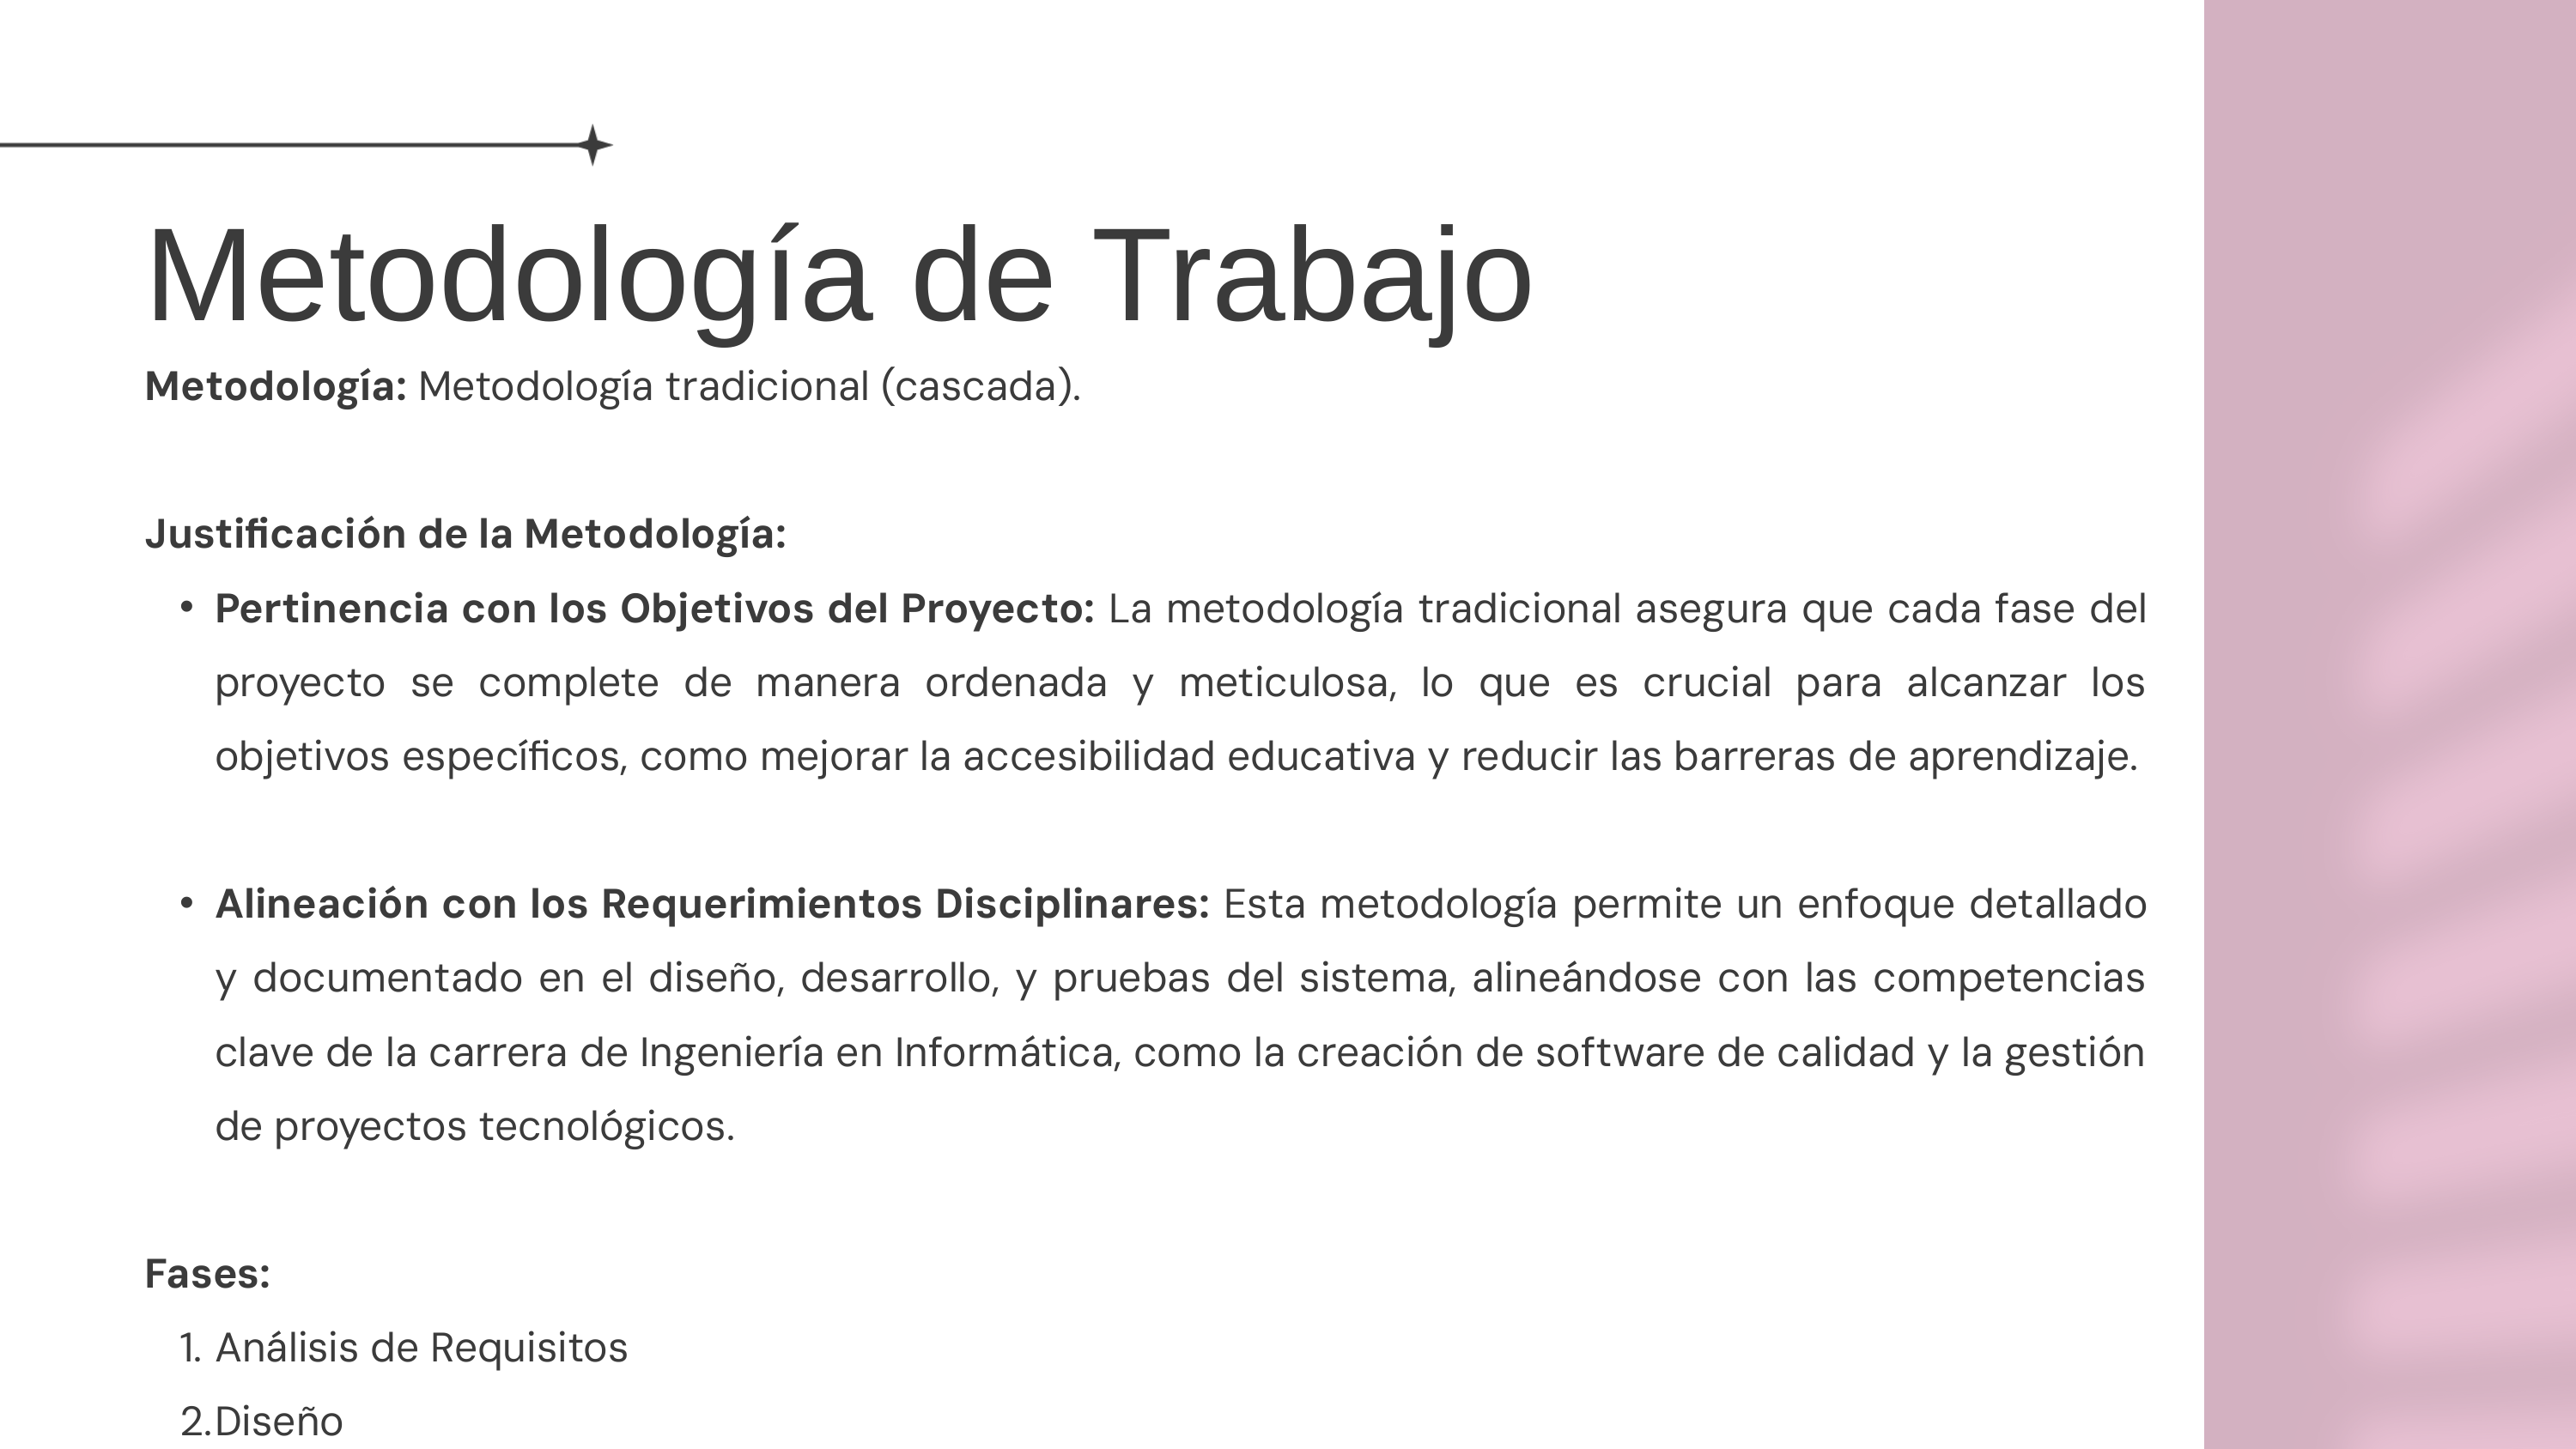

Metodología de Trabajo
Metodología: Metodología tradicional (cascada).

Justificación de la Metodología:
Pertinencia con los Objetivos del Proyecto: La metodología tradicional asegura que cada fase del proyecto se complete de manera ordenada y meticulosa, lo que es crucial para alcanzar los objetivos específicos, como mejorar la accesibilidad educativa y reducir las barreras de aprendizaje.

Alineación con los Requerimientos Disciplinares: Esta metodología permite un enfoque detallado y documentado en el diseño, desarrollo, y pruebas del sistema, alineándose con las competencias clave de la carrera de Ingeniería en Informática, como la creación de software de calidad y la gestión de proyectos tecnológicos.

Fases:
Análisis de Requisitos
Diseño
Desarrollo/Implementación
Pruebas
Despliegue y Mantenimiento